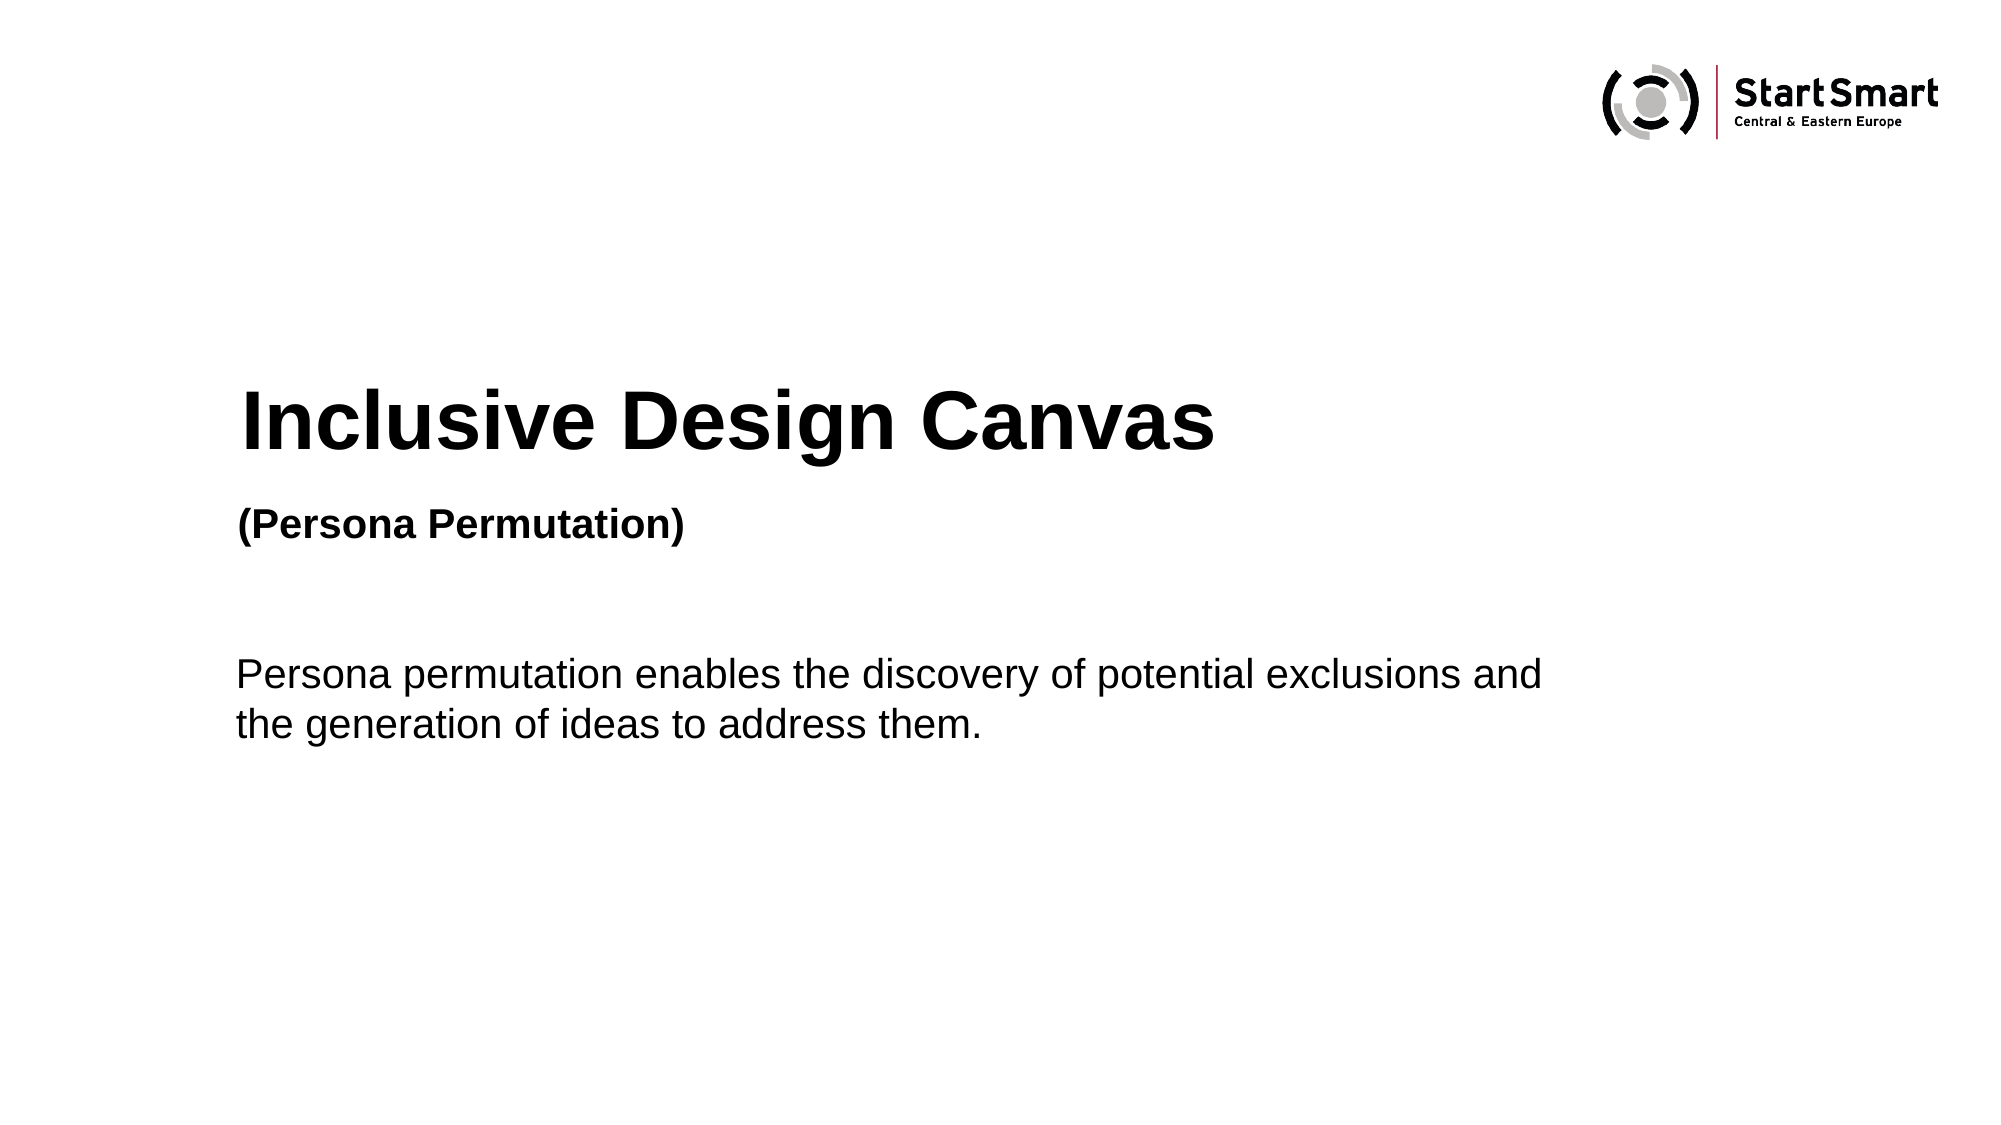

Inclusive Design Canvas
(Persona Permutation)
Persona permutation enables the discovery of potential exclusions and the generation of ideas to address them.